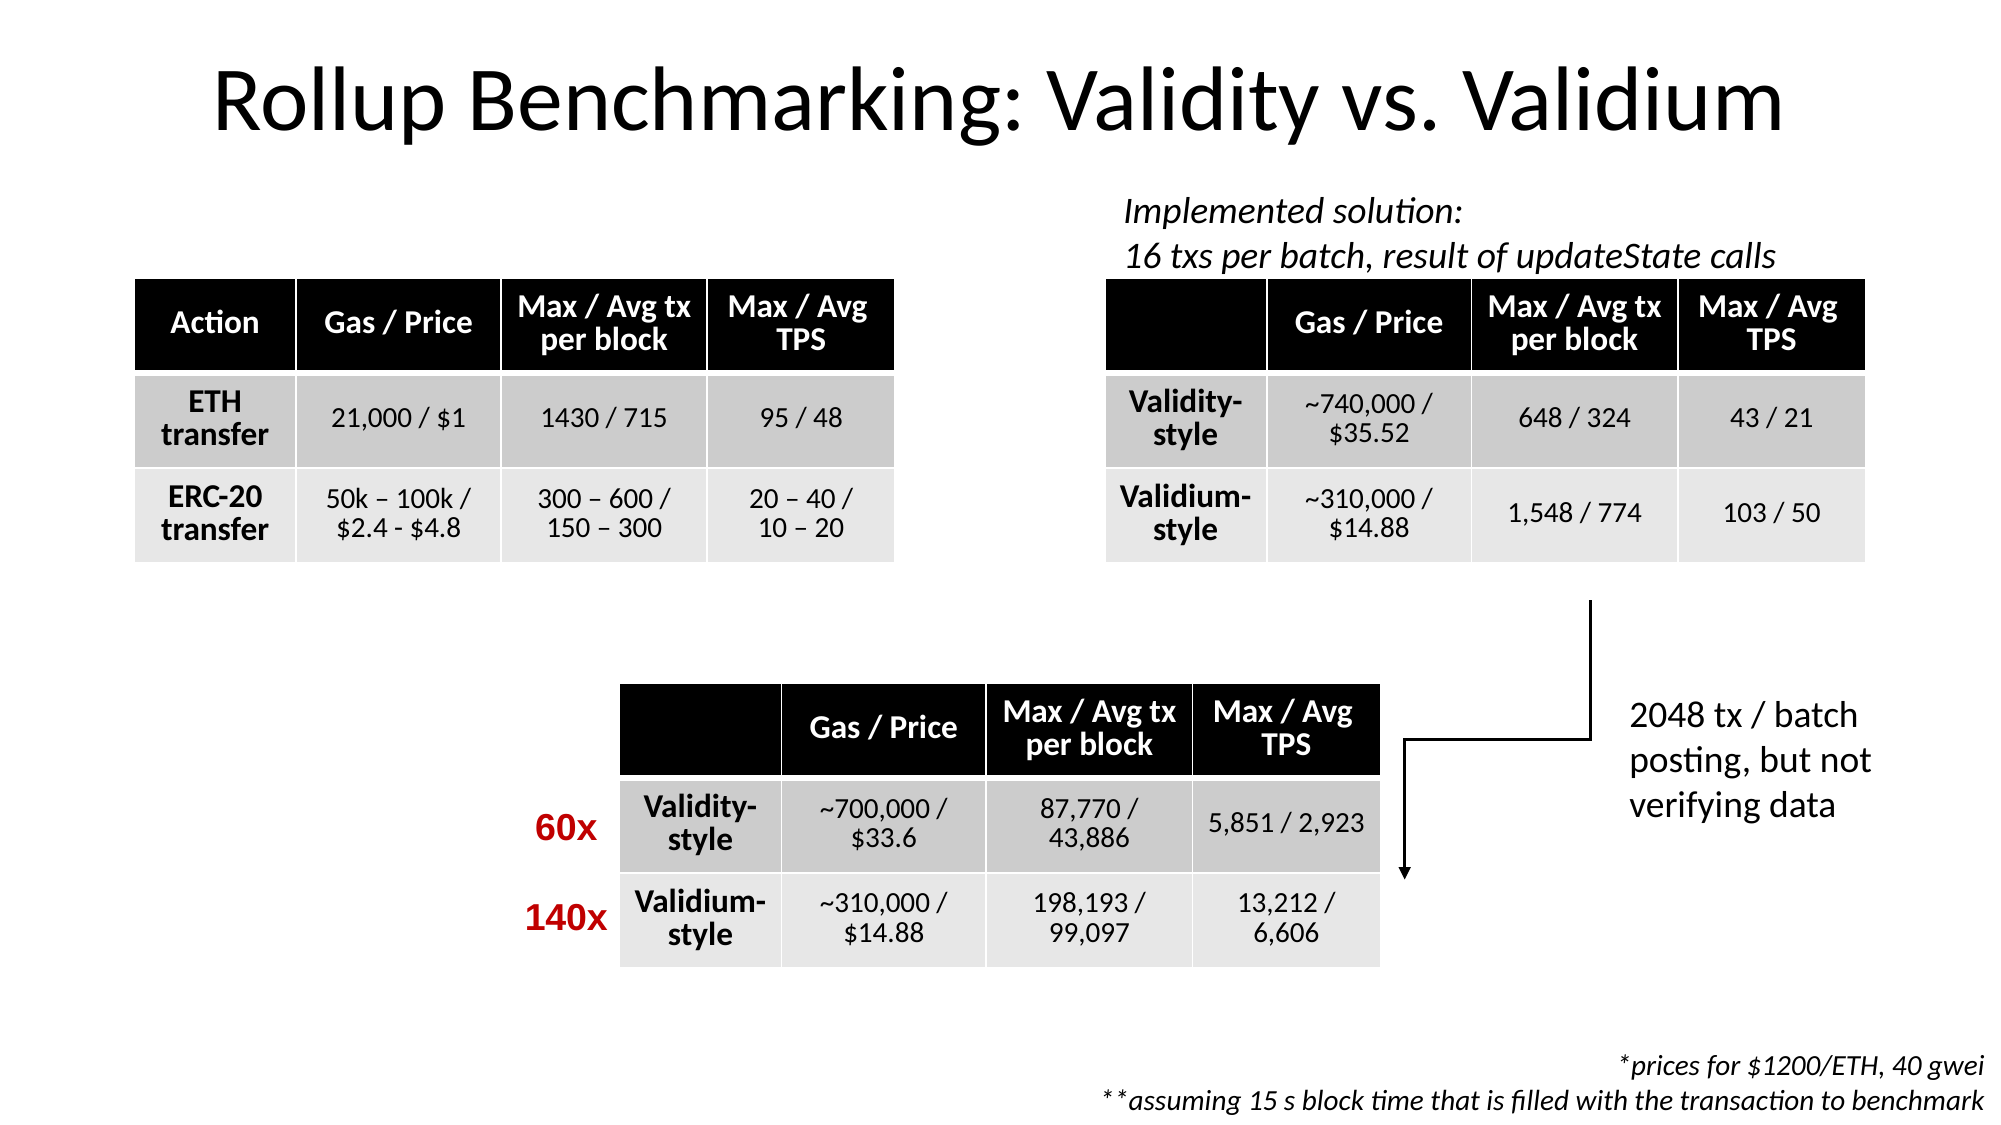

Rollup Benchmarking: Validity vs. Validium
Implemented solution:
16 txs per batch, result of updateState calls
| Action | Gas / Price | Max / Avg tx per block | Max / Avg TPS |
| --- | --- | --- | --- |
| ETH transfer | 21,000 / $1 | 1430 / 715 | 95 / 48 |
| ERC-20 transfer | 50k – 100k / $2.4 - $4.8 | 300 – 600 / 150 – 300 | 20 – 40 / 10 – 20 |
|  | Gas / Price | Max / Avg tx per block | Max / Avg TPS |
| --- | --- | --- | --- |
| Validity-style | ~740,000 / $35.52 | 648 / 324 | 43 / 21 |
| Validium-style | ~310,000 / $14.88 | 1,548 / 774 | 103 / 50 |
|  | Gas / Price | Max / Avg tx per block | Max / Avg TPS |
| --- | --- | --- | --- |
| Validity-style | ~700,000 / $33.6 | 87,770 / 43,886 | 5,851 / 2,923 |
| Validium-style | ~310,000 / $14.88 | 198,193 / 99,097 | 13,212 / 6,606 |
2048 tx / batch
posting, but not verifying data
60x
140x
*prices for $1200/ETH, 40 gwei
**assuming 15 s block time that is filled with the transaction to benchmark